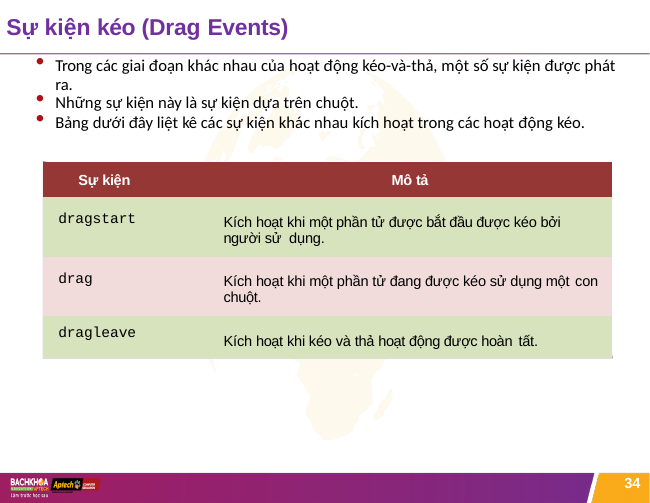

# Sự kiện kéo (Drag Events)
Trong các giai đoạn khác nhau của hoạt động kéo-và-thả, một số sự kiện được phát  ra.
Những sự kiện này là sự kiện dựa trên chuột.
Bảng dưới đây liệt kê các sự kiện khác nhau kích hoạt trong các hoạt động kéo.

| Sự kiện | Mô tả |
| --- | --- |
| dragstart | Kích hoạt khi một phần tử được bắt đầu được kéo bởi người sử dụng. |
| drag | Kích hoạt khi một phần tử đang được kéo sử dụng một con chuột. |
| dragleave | Kích hoạt khi kéo và thả hoạt động được hoàn tất. |
34